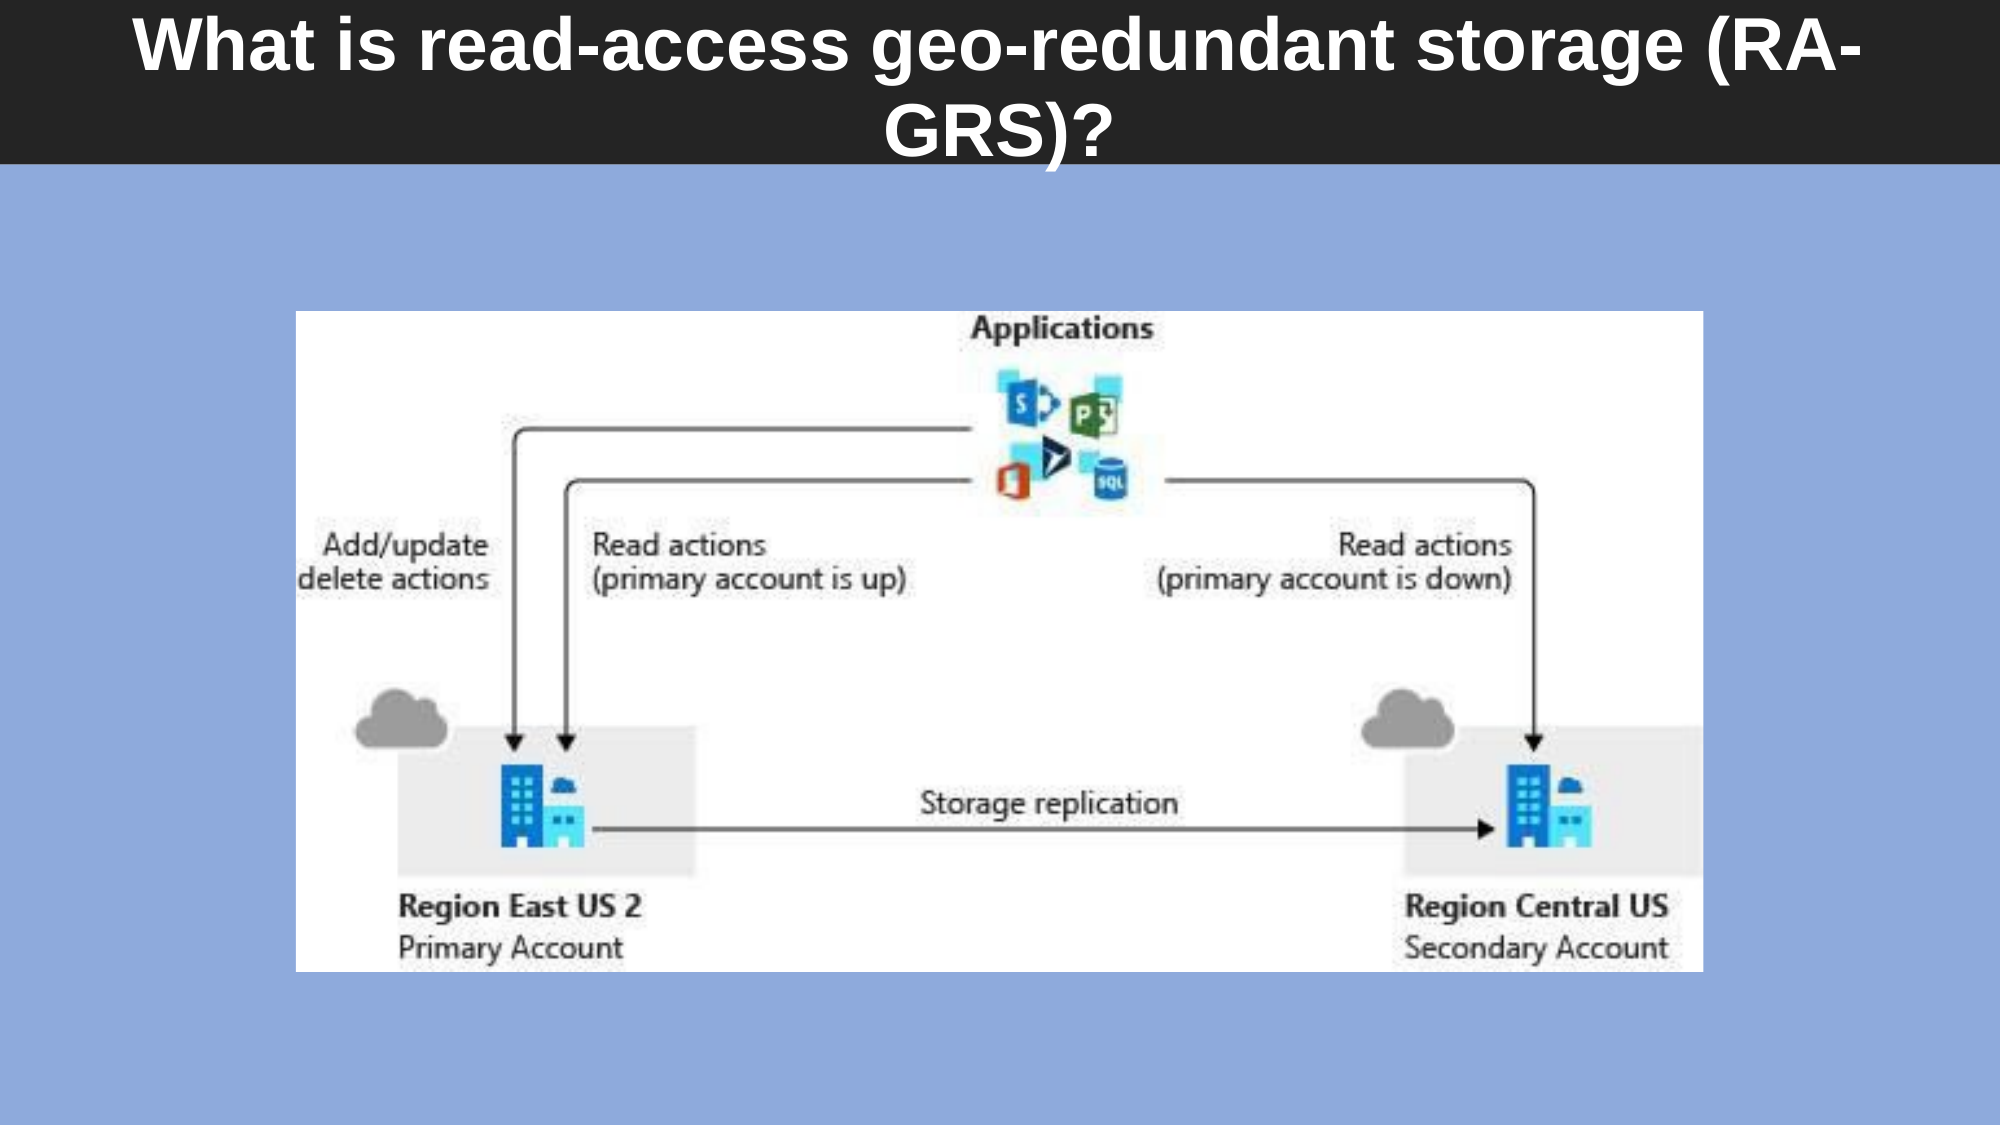

What is read-access geo-redundant storage (RA-
GRS)?